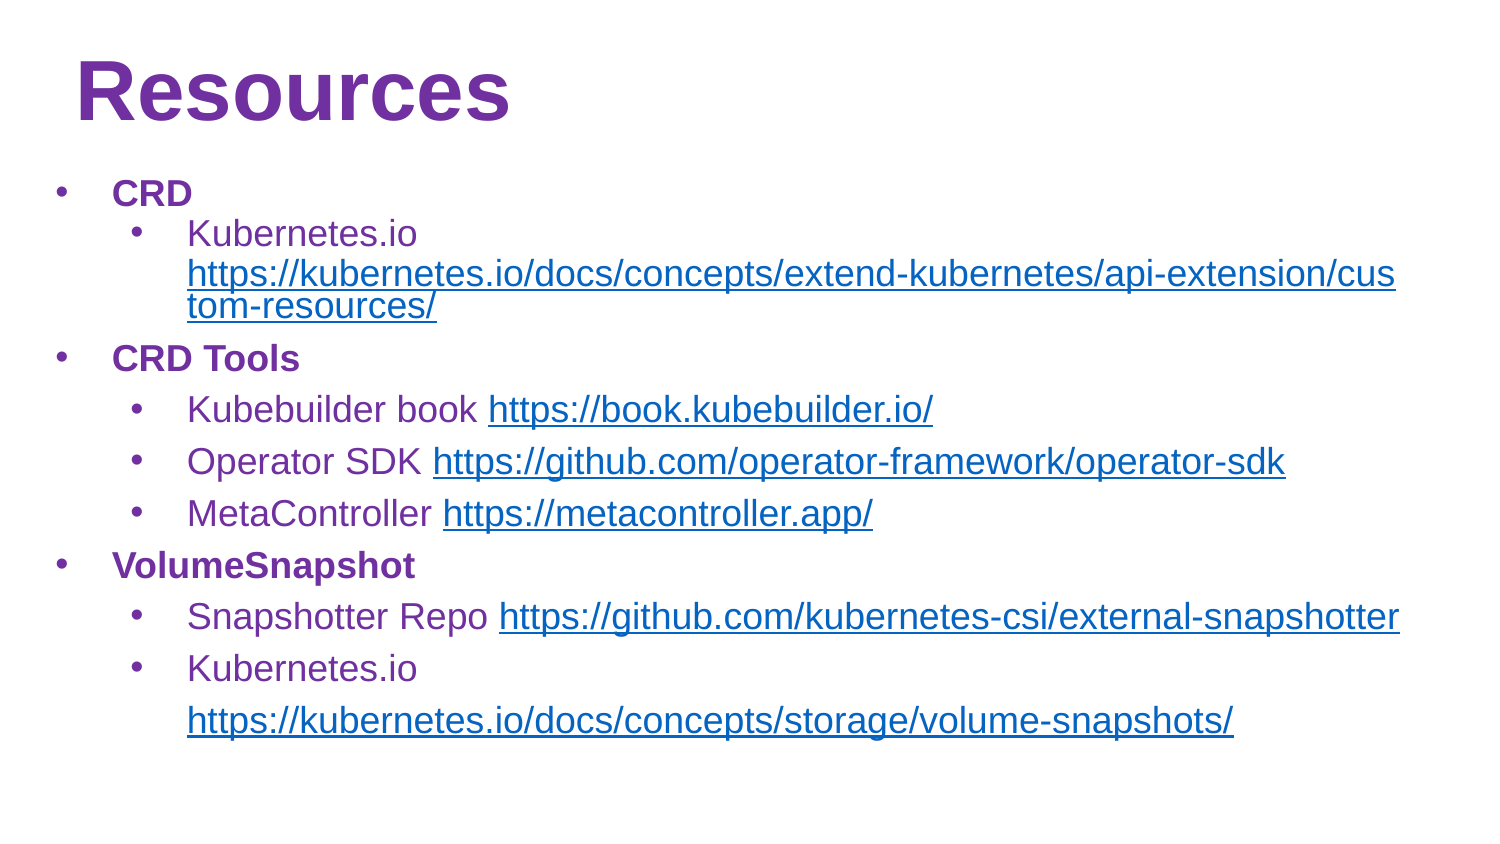

Resources
CRD
Kubernetes.io https://kubernetes.io/docs/concepts/extend-kubernetes/api-extension/custom-resources/
CRD Tools
Kubebuilder book https://book.kubebuilder.io/
Operator SDK https://github.com/operator-framework/operator-sdk
MetaController https://metacontroller.app/
VolumeSnapshot
Snapshotter Repo https://github.com/kubernetes-csi/external-snapshotter
Kubernetes.io https://kubernetes.io/docs/concepts/storage/volume-snapshots/